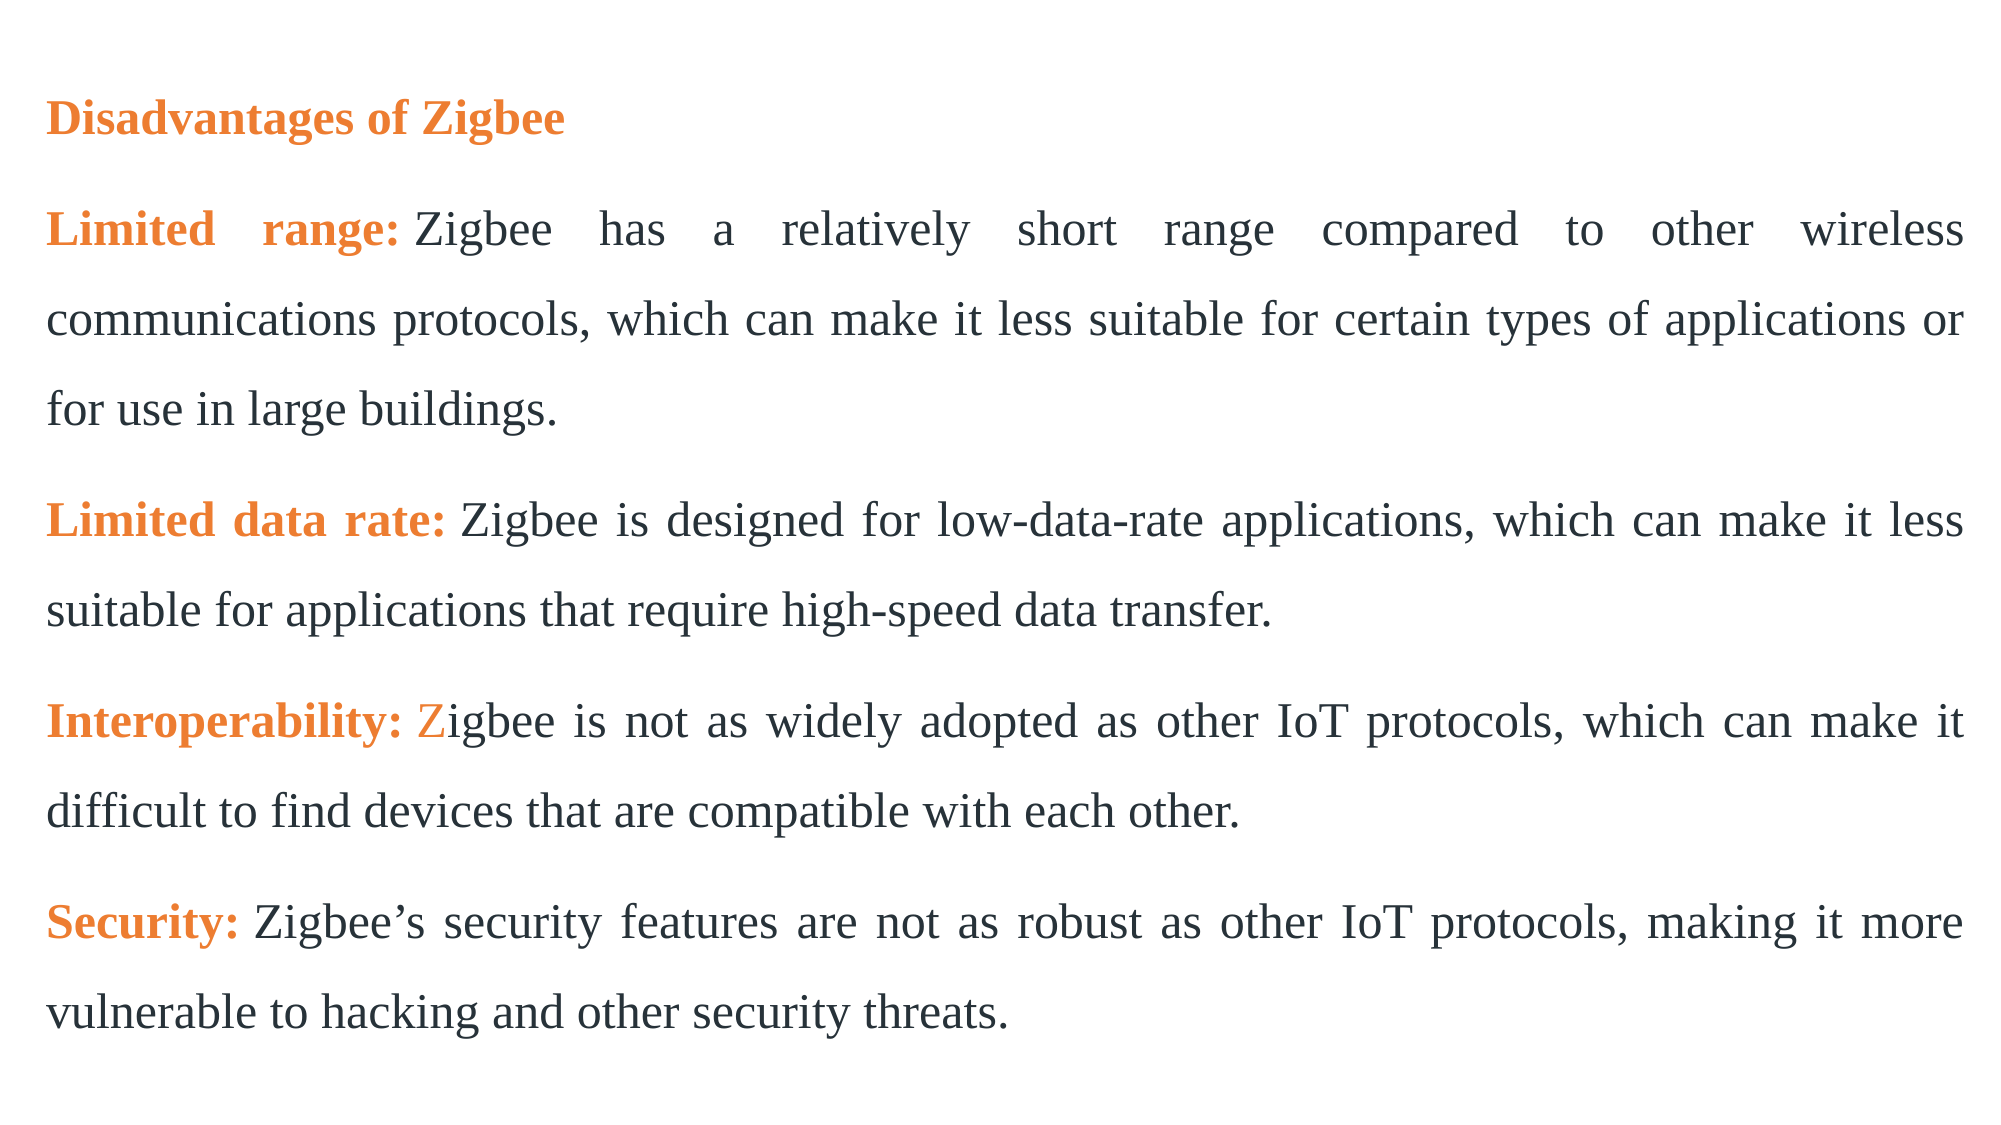

Disadvantages of Zigbee
Limited range: Zigbee has a relatively short range compared to other wireless communications protocols, which can make it less suitable for certain types of applications or for use in large buildings.
Limited data rate: Zigbee is designed for low-data-rate applications, which can make it less suitable for applications that require high-speed data transfer.
Interoperability: Zigbee is not as widely adopted as other IoT protocols, which can make it difficult to find devices that are compatible with each other.
Security: Zigbee’s security features are not as robust as other IoT protocols, making it more vulnerable to hacking and other security threats.